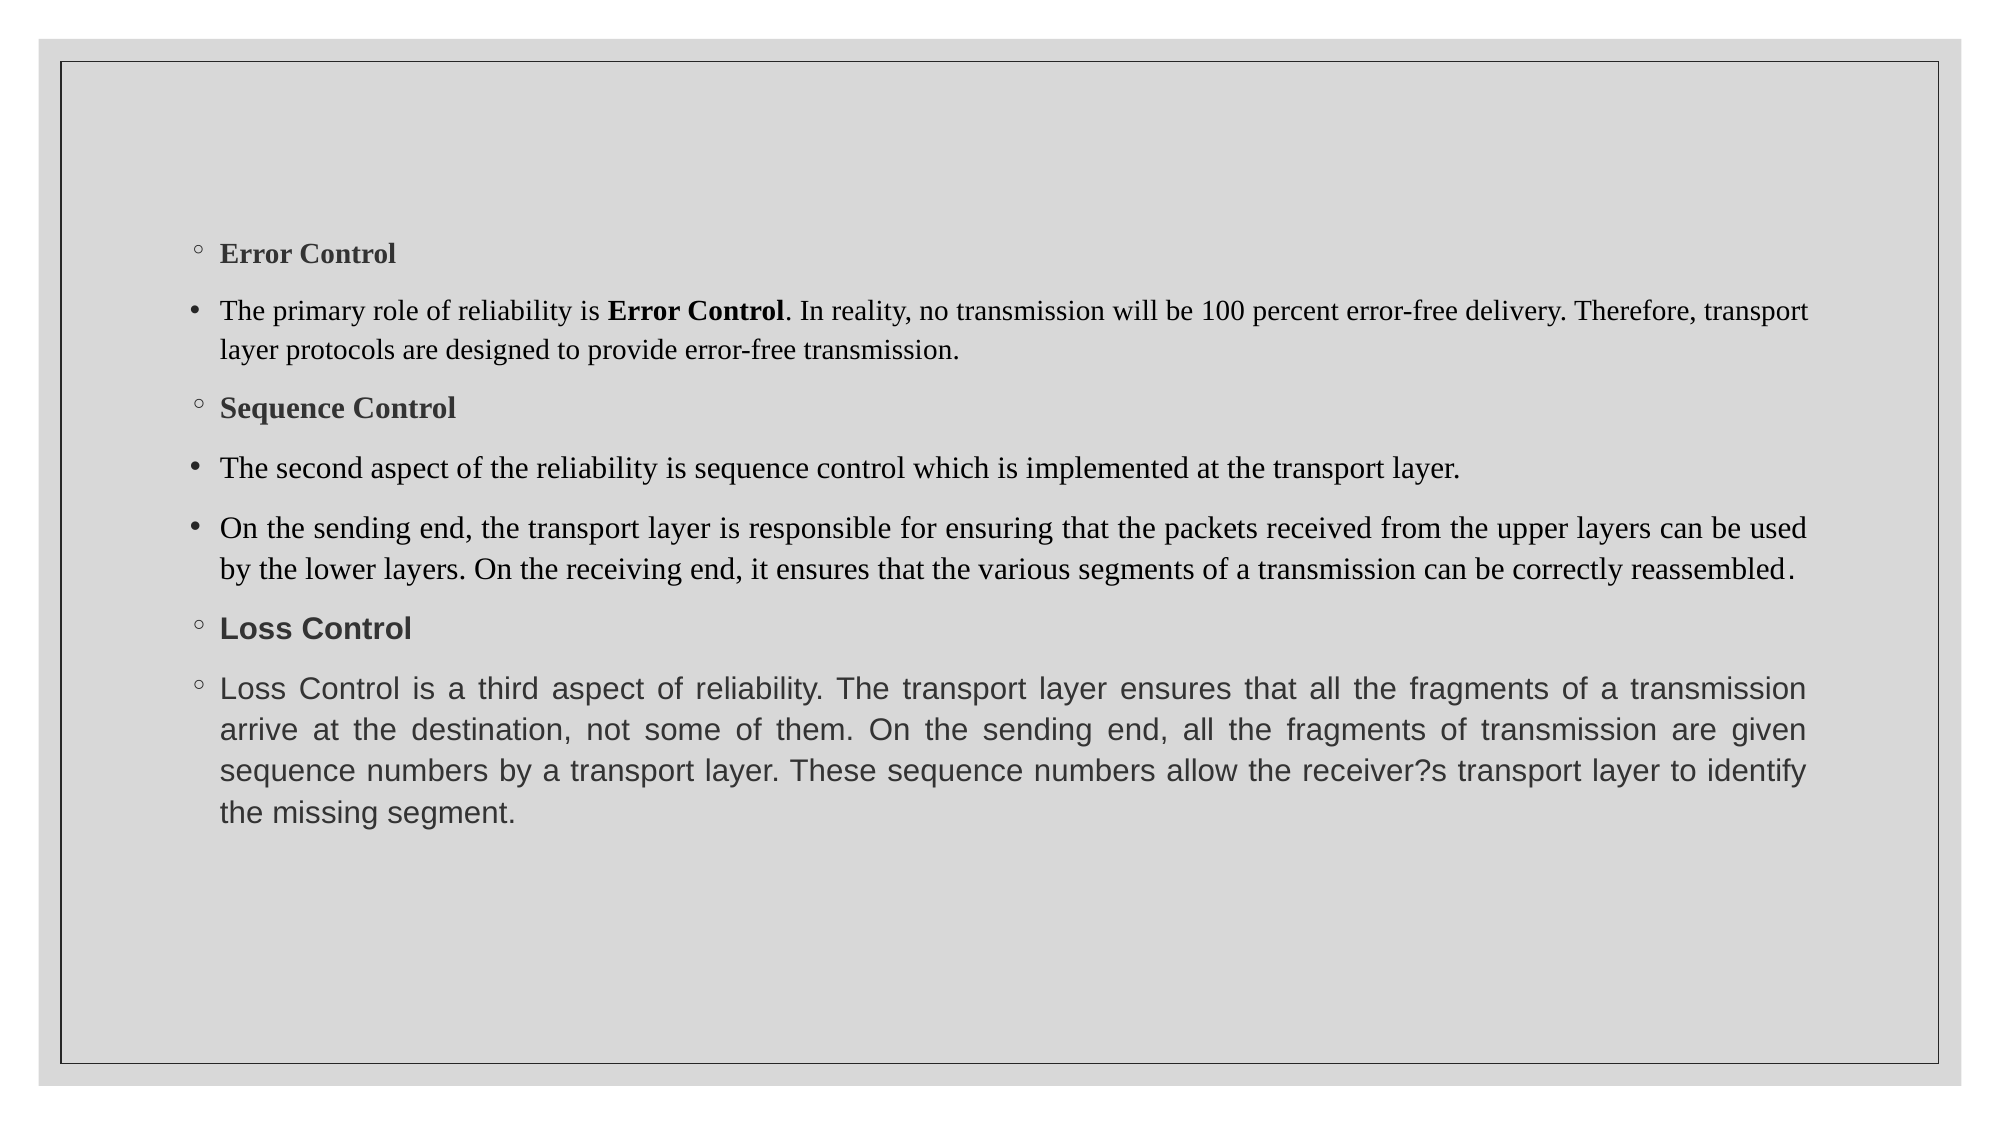

Error Control
The primary role of reliability is Error Control. In reality, no transmission will be 100 percent error-free delivery. Therefore, transport layer protocols are designed to provide error-free transmission.
Sequence Control
The second aspect of the reliability is sequence control which is implemented at the transport layer.
On the sending end, the transport layer is responsible for ensuring that the packets received from the upper layers can be used by the lower layers. On the receiving end, it ensures that the various segments of a transmission can be correctly reassembled.
Loss Control
Loss Control is a third aspect of reliability. The transport layer ensures that all the fragments of a transmission arrive at the destination, not some of them. On the sending end, all the fragments of transmission are given sequence numbers by a transport layer. These sequence numbers allow the receiver?s transport layer to identify the missing segment.